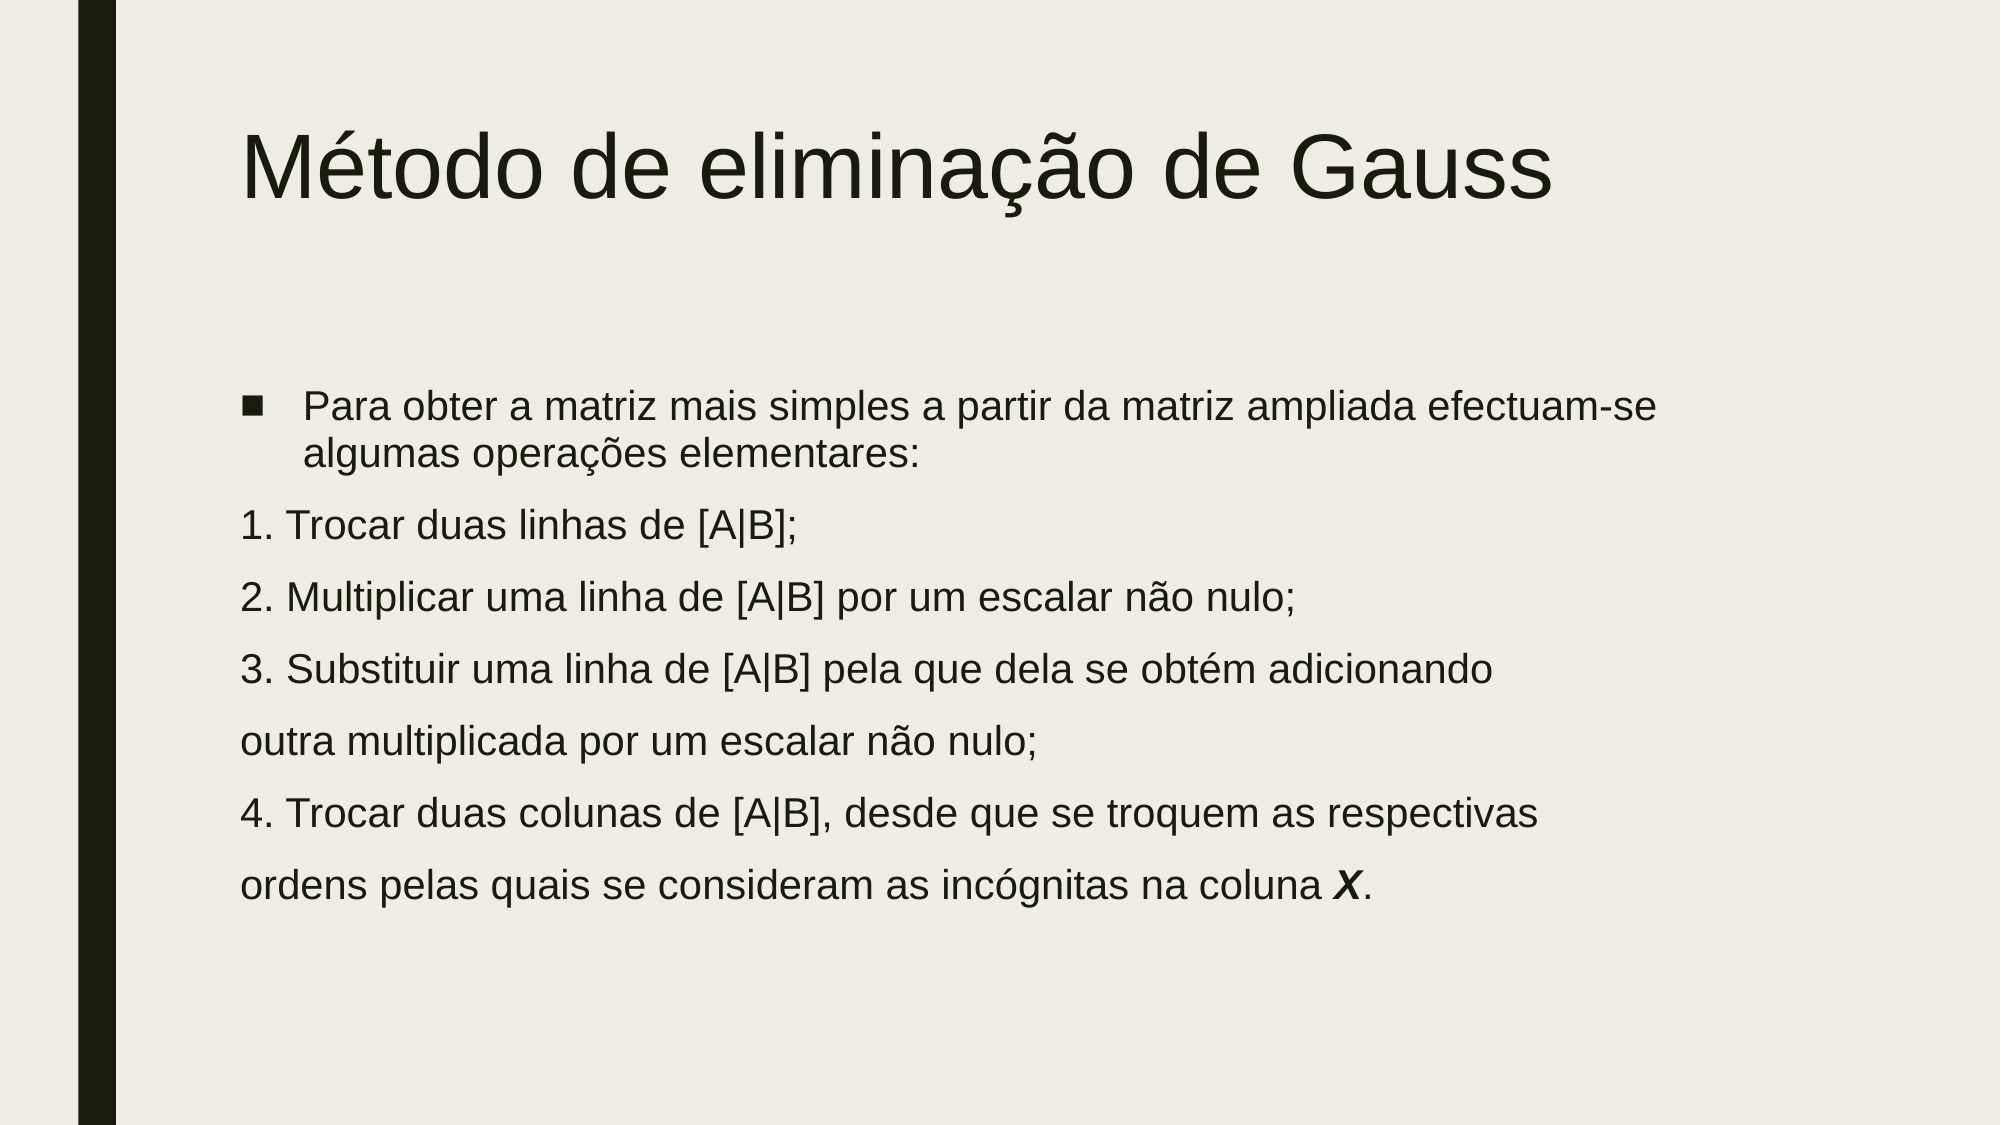

# Método de eliminação de Gauss
Para obter a matriz mais simples a partir da matriz ampliada efectuam-se algumas operações elementares:
1. Trocar duas linhas de [A|B];
2. Multiplicar uma linha de [A|B] por um escalar não nulo;
3. Substituir uma linha de [A|B] pela que dela se obtém adicionando
outra multiplicada por um escalar não nulo;
4. Trocar duas colunas de [A|B], desde que se troquem as respectivas
ordens pelas quais se consideram as incógnitas na coluna X.